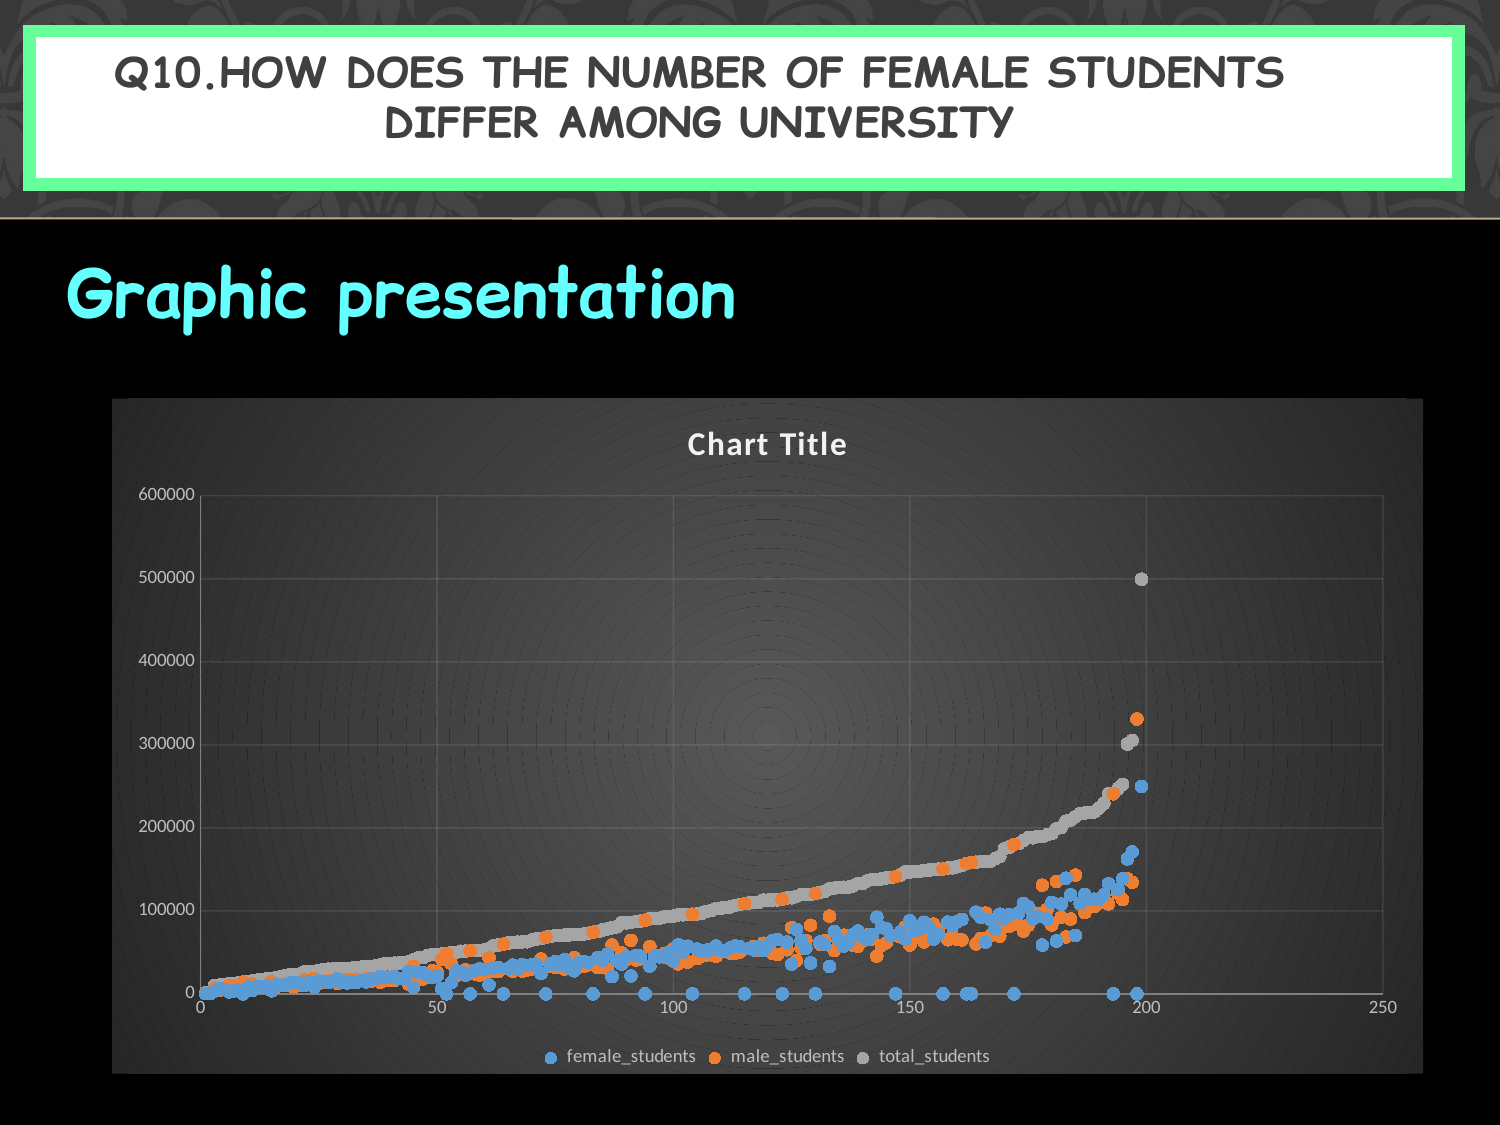

# Q10.How does the number of female students differ among university
Graphic presentation

### Chart:

| Category |  female_students |  male_students |  total_students |
|---|---|---|---|